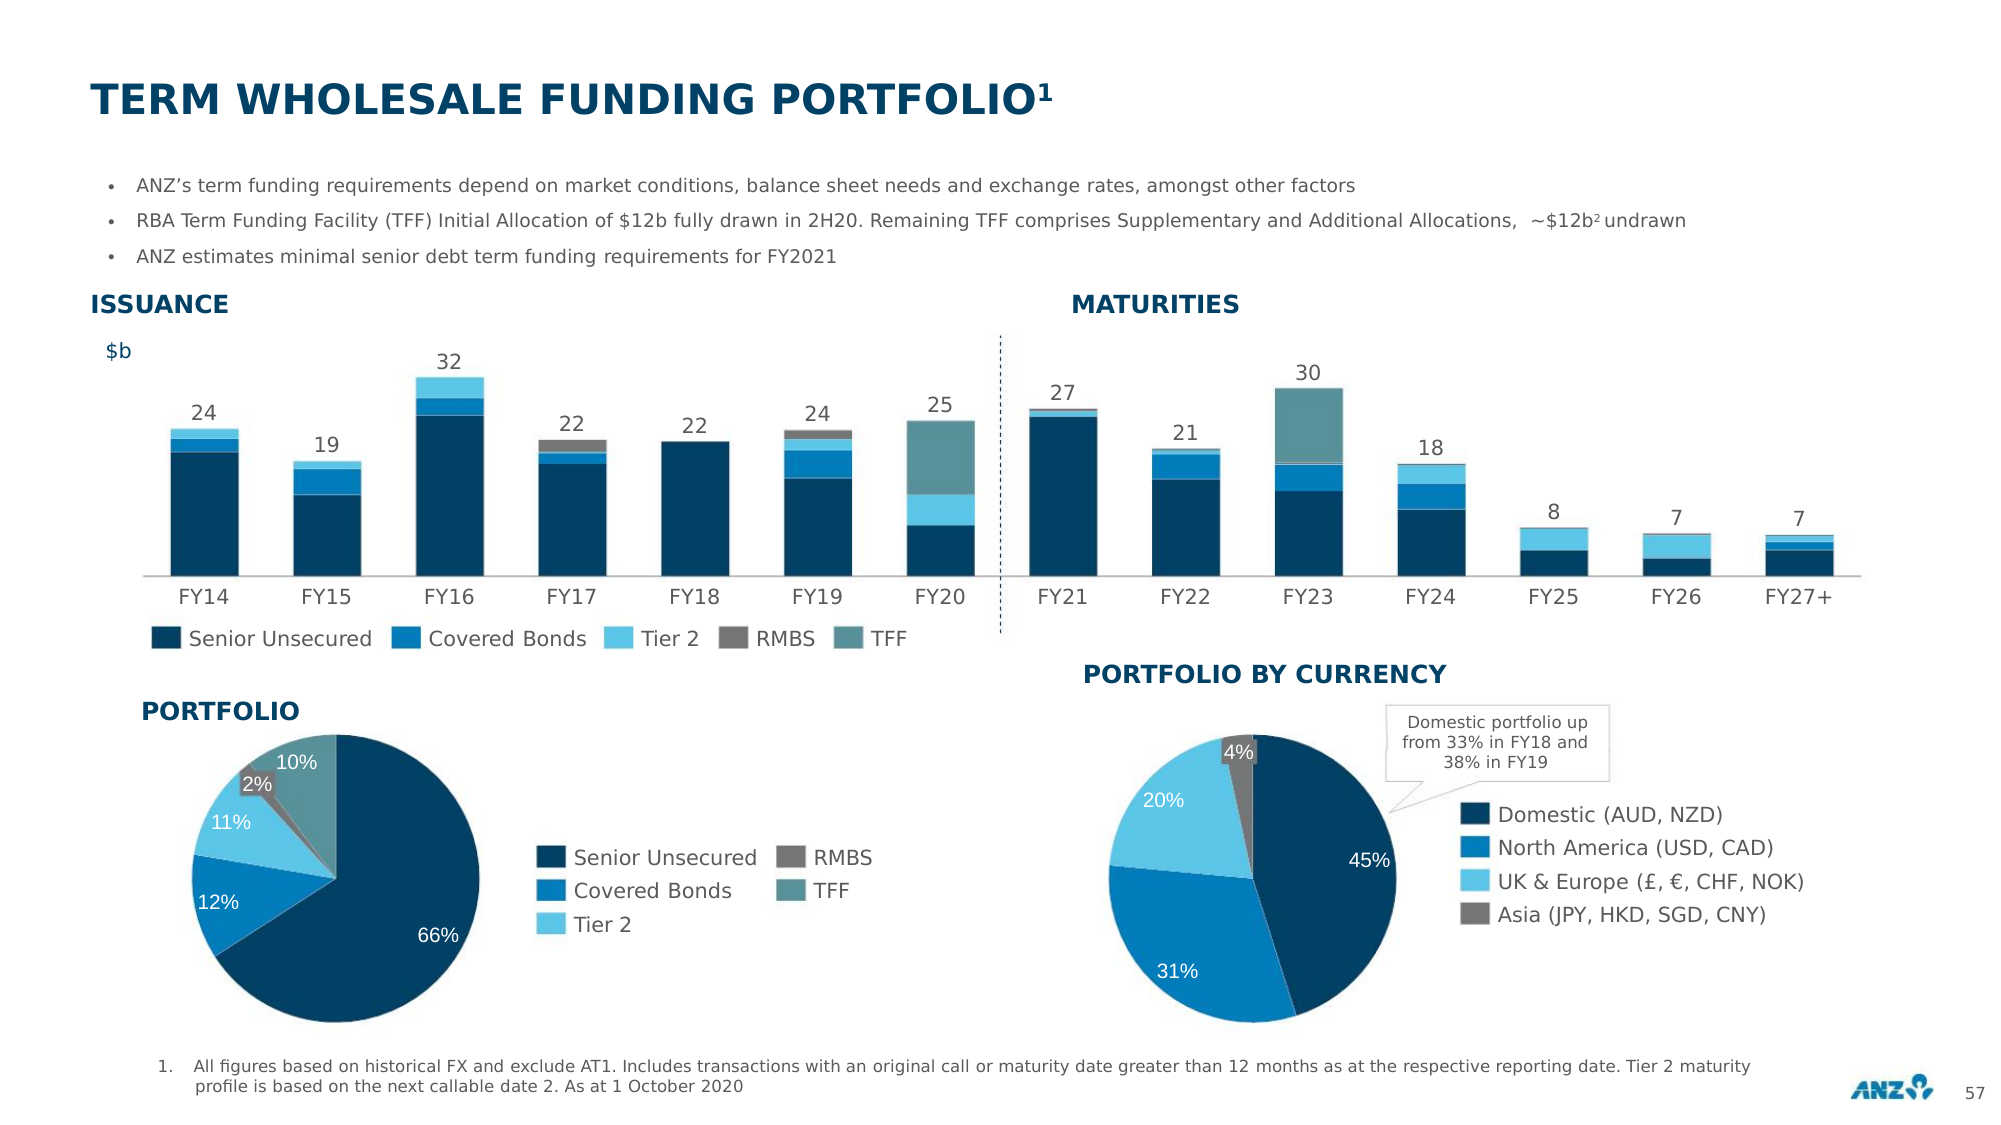

TERM WHOLESALE FUNDING PORTFOLIO1
ANZ’s term funding requirements depend on market conditions, balance sheet needs and exchange rates, amongst other factors
RBA Term Funding Facility (TFF) Initial Allocation of $12b fully drawn in 2H20. Remaining TFF comprises Supplementary and Additional Allocations, ~$12b2 undrawn
ANZ estimates minimal senior debt term funding requirements for FY2021
•
•
•
ISSUANCE
MATURITIES
$b
32
30
27
25
24
24
22
22
21
19
18
8
7
7
FY14
FY15
FY16
FY17
FY18
FY19
FY20
FY21
FY22
FY23
FY24
FY25
FY26
FY27+
Senior Unsecured
Covered Bonds
Tier 2
RMBS
TFF
PORTFOLIO BY CURRENCY
PORTFOLIO
Domestic portfolio up
from 33% in FY18 and
38% in FY19
4%
10%
2%
11%
20%
Domestic (AUD, NZD)
North America (USD, CAD)
UK & Europe (£, €, CHF, NOK)
Asia (JPY, HKD, SGD, CNY)
Senior Unsecured
Covered Bonds
Tier 2
RMBS
TFF
45%
12%
66%
31%
1. All figures based on historical FX and exclude AT1. Includes transactions with an original call or maturity date greater than 12 months as at the respective reporting date. Tier 2 maturity
profile is based on the next callable date 2. As at 1 October 2020
57